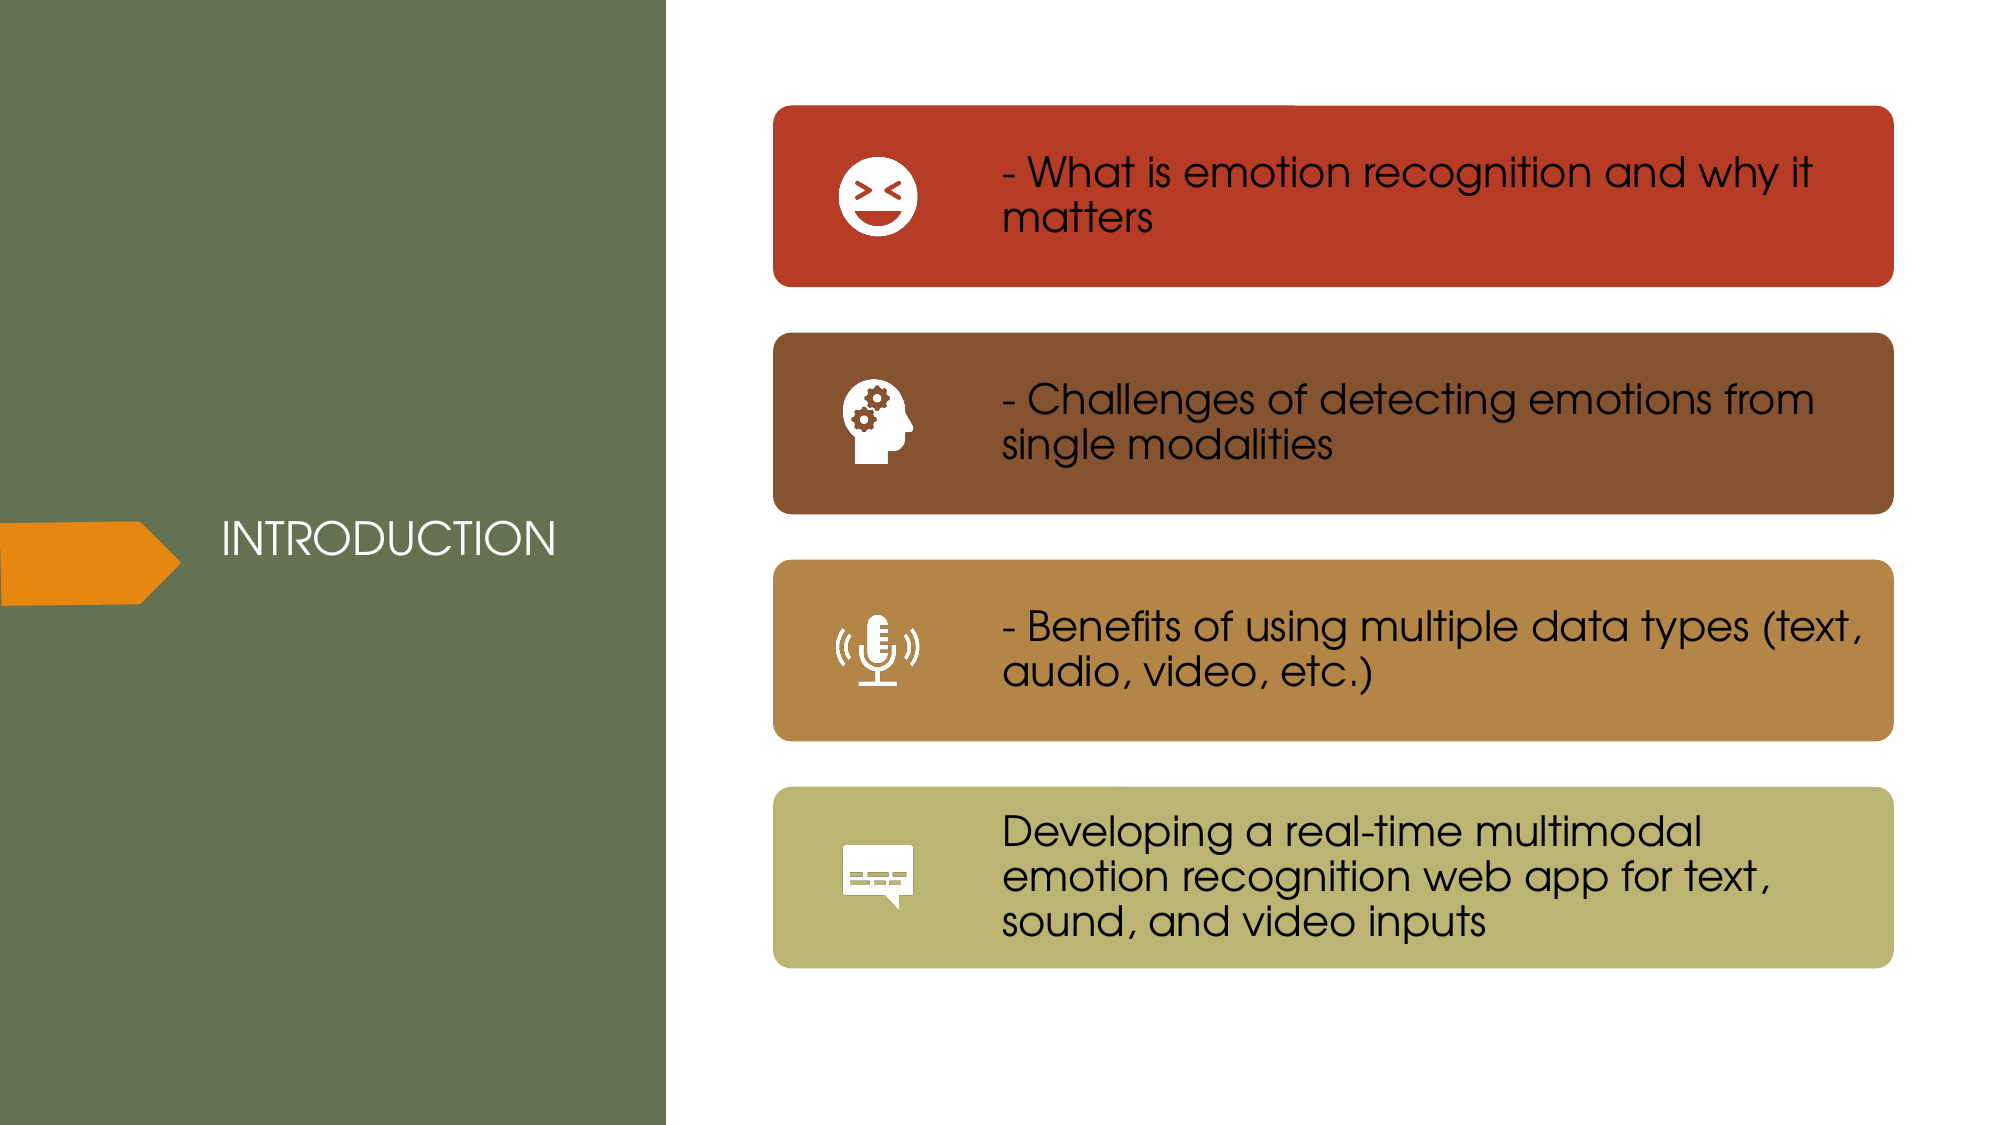

- What is emotion recognition and why it matters
- Challenges of detecting emotions from single modalities
- Benefits of using multiple data types (text, audio, video, etc.)
Developing a real-time multimodal emotion recognition web app for text, sound, and video inputs

# INTRODUCTION